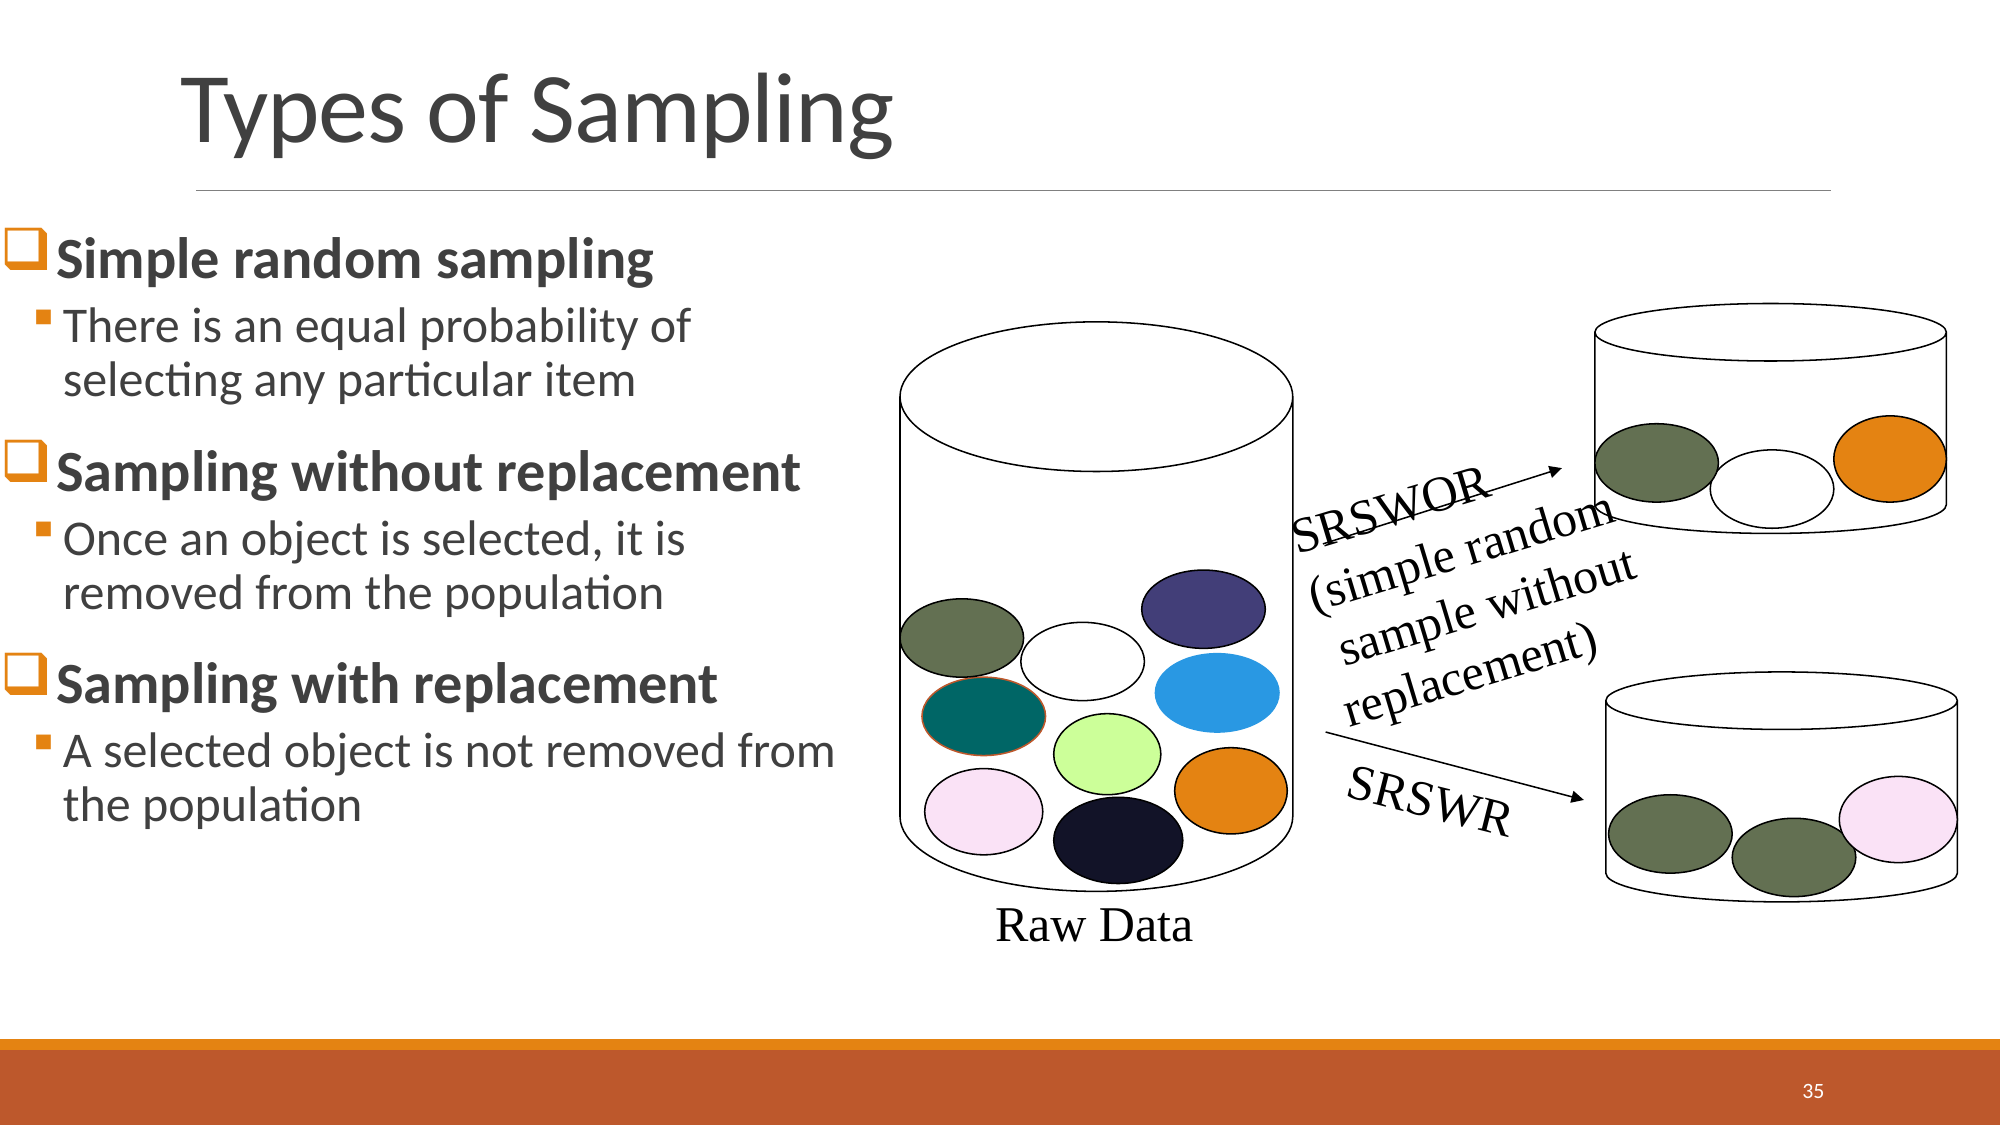

# Types of Sampling
Simple random sampling
There is an equal probability of selecting any particular item
Sampling without replacement
Once an object is selected, it is removed from the population
Sampling with replacement
A selected object is not removed from the population

Raw Data
SRSWOR
(simple random
 sample without
replacement)

SRSWR
35